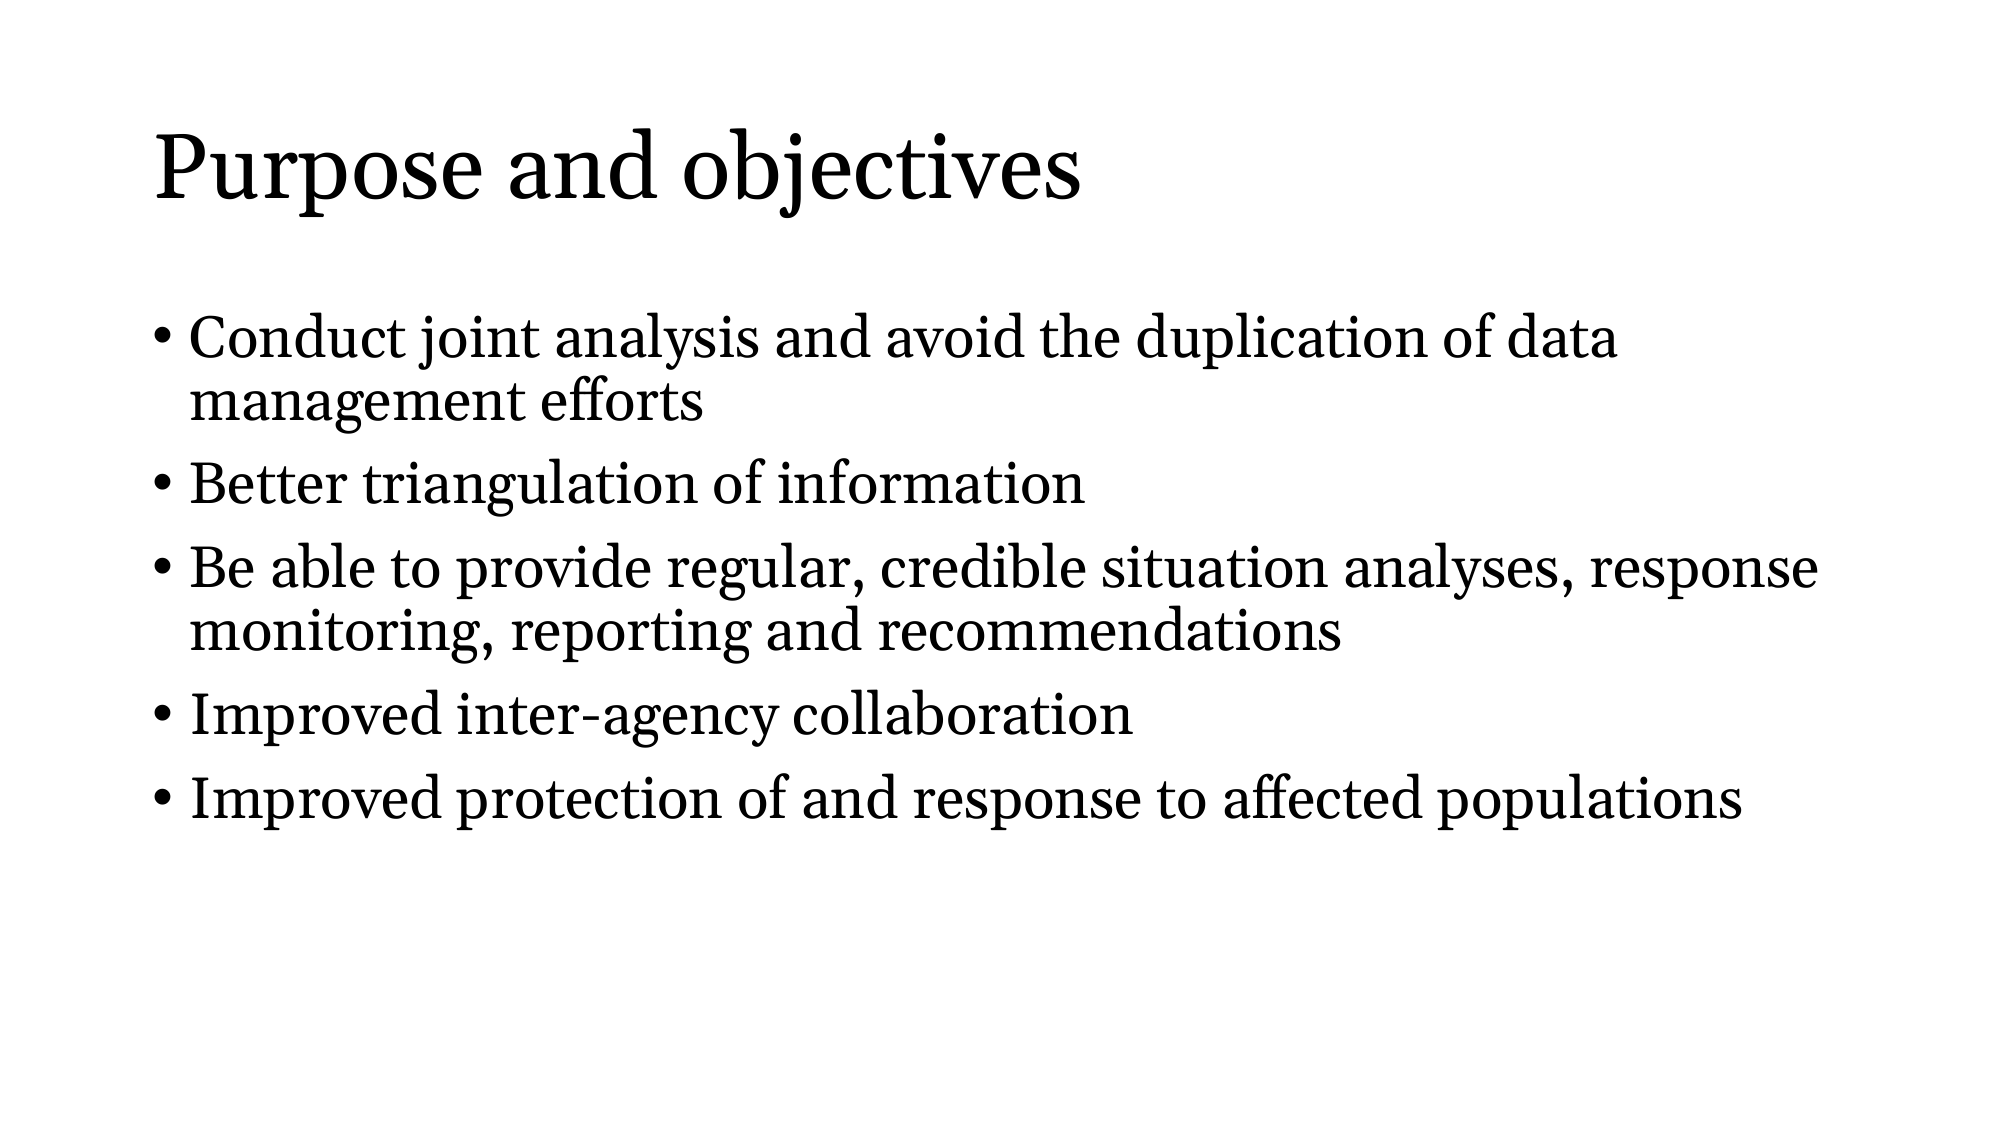

# Purpose and objectives
Conduct joint analysis and avoid the duplication of data management efforts
Better triangulation of information
Be able to provide regular, credible situation analyses, response monitoring, reporting and recommendations
Improved inter-agency collaboration
Improved protection of and response to affected populations